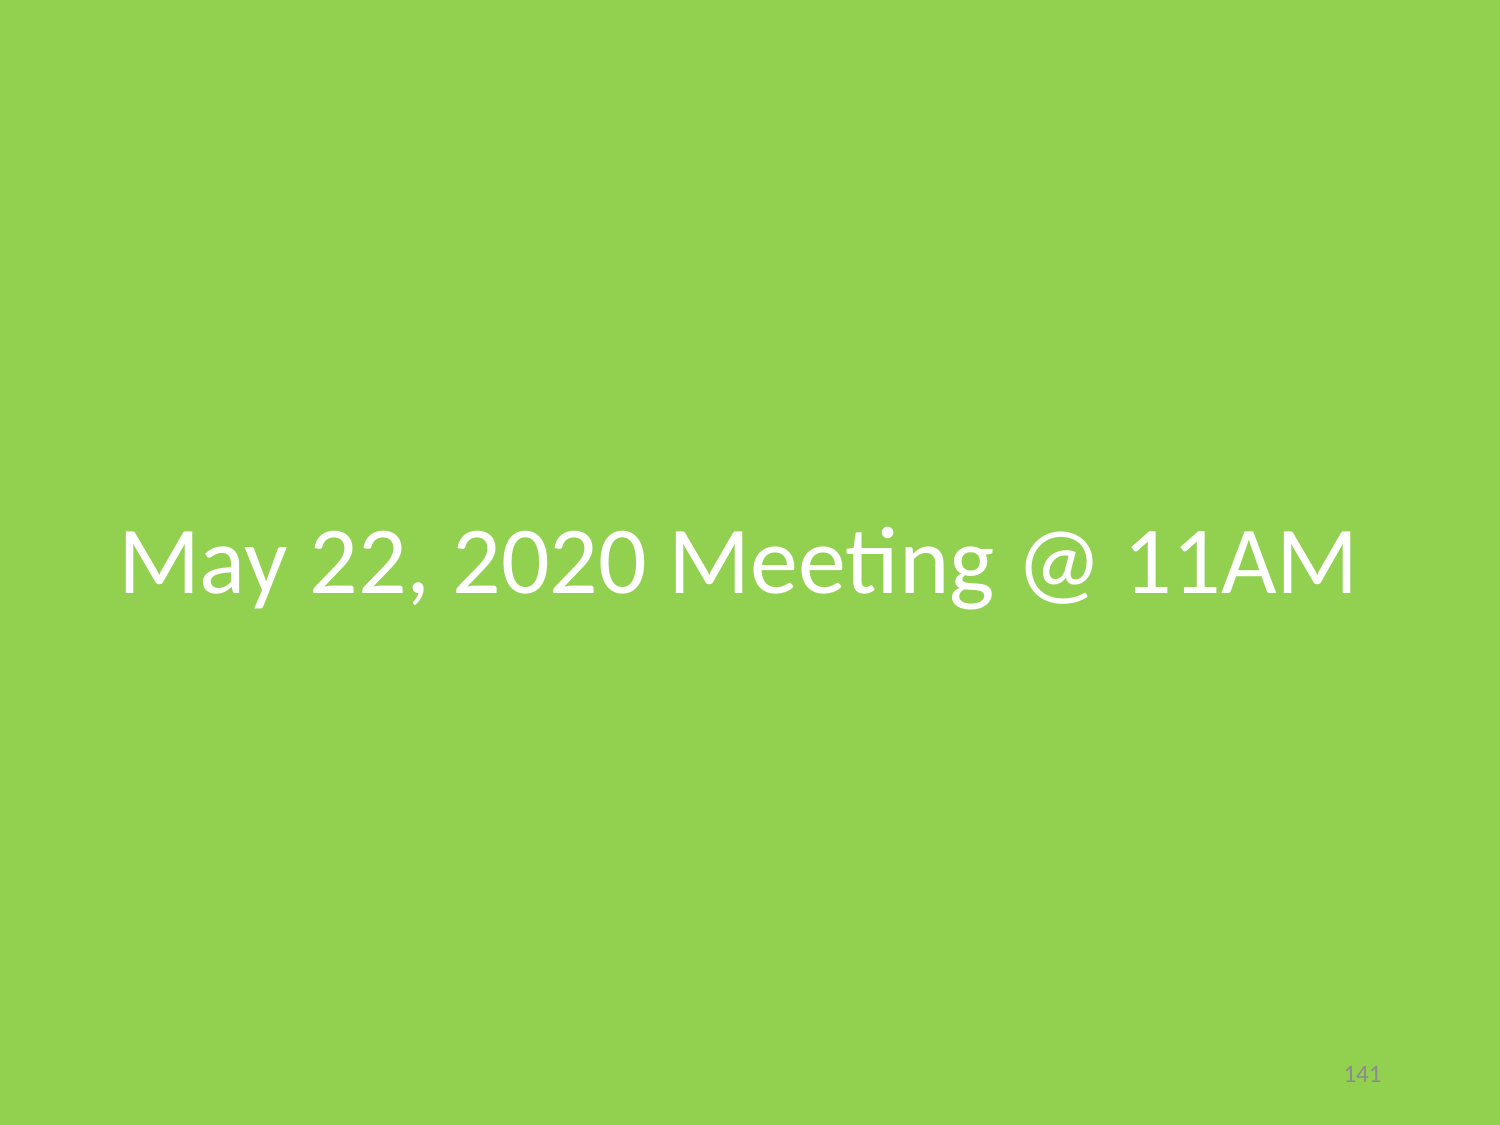

# May 22, 2020 Meeting @ 11AM
141